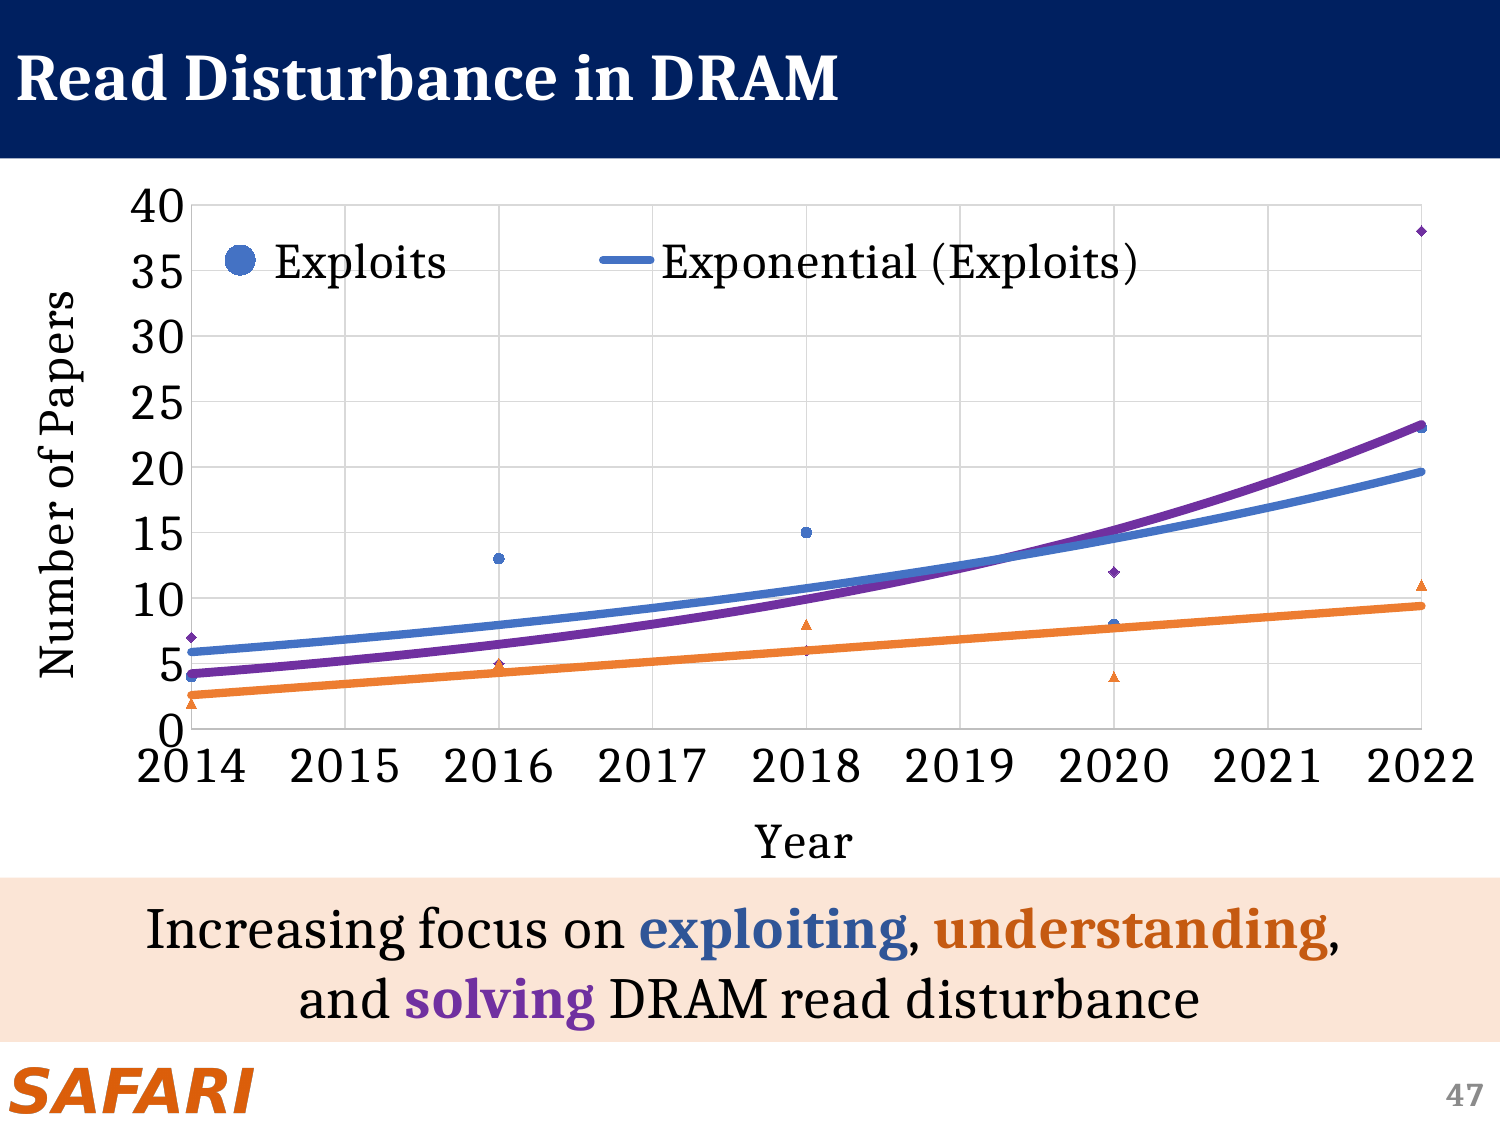

# Read Disturbance in DRAM

### Chart

| Category | Exploits | Understanding | Solving |
|---|---|---|---|
Increasing focus on exploiting, understanding,
and solving DRAM read disturbance
47